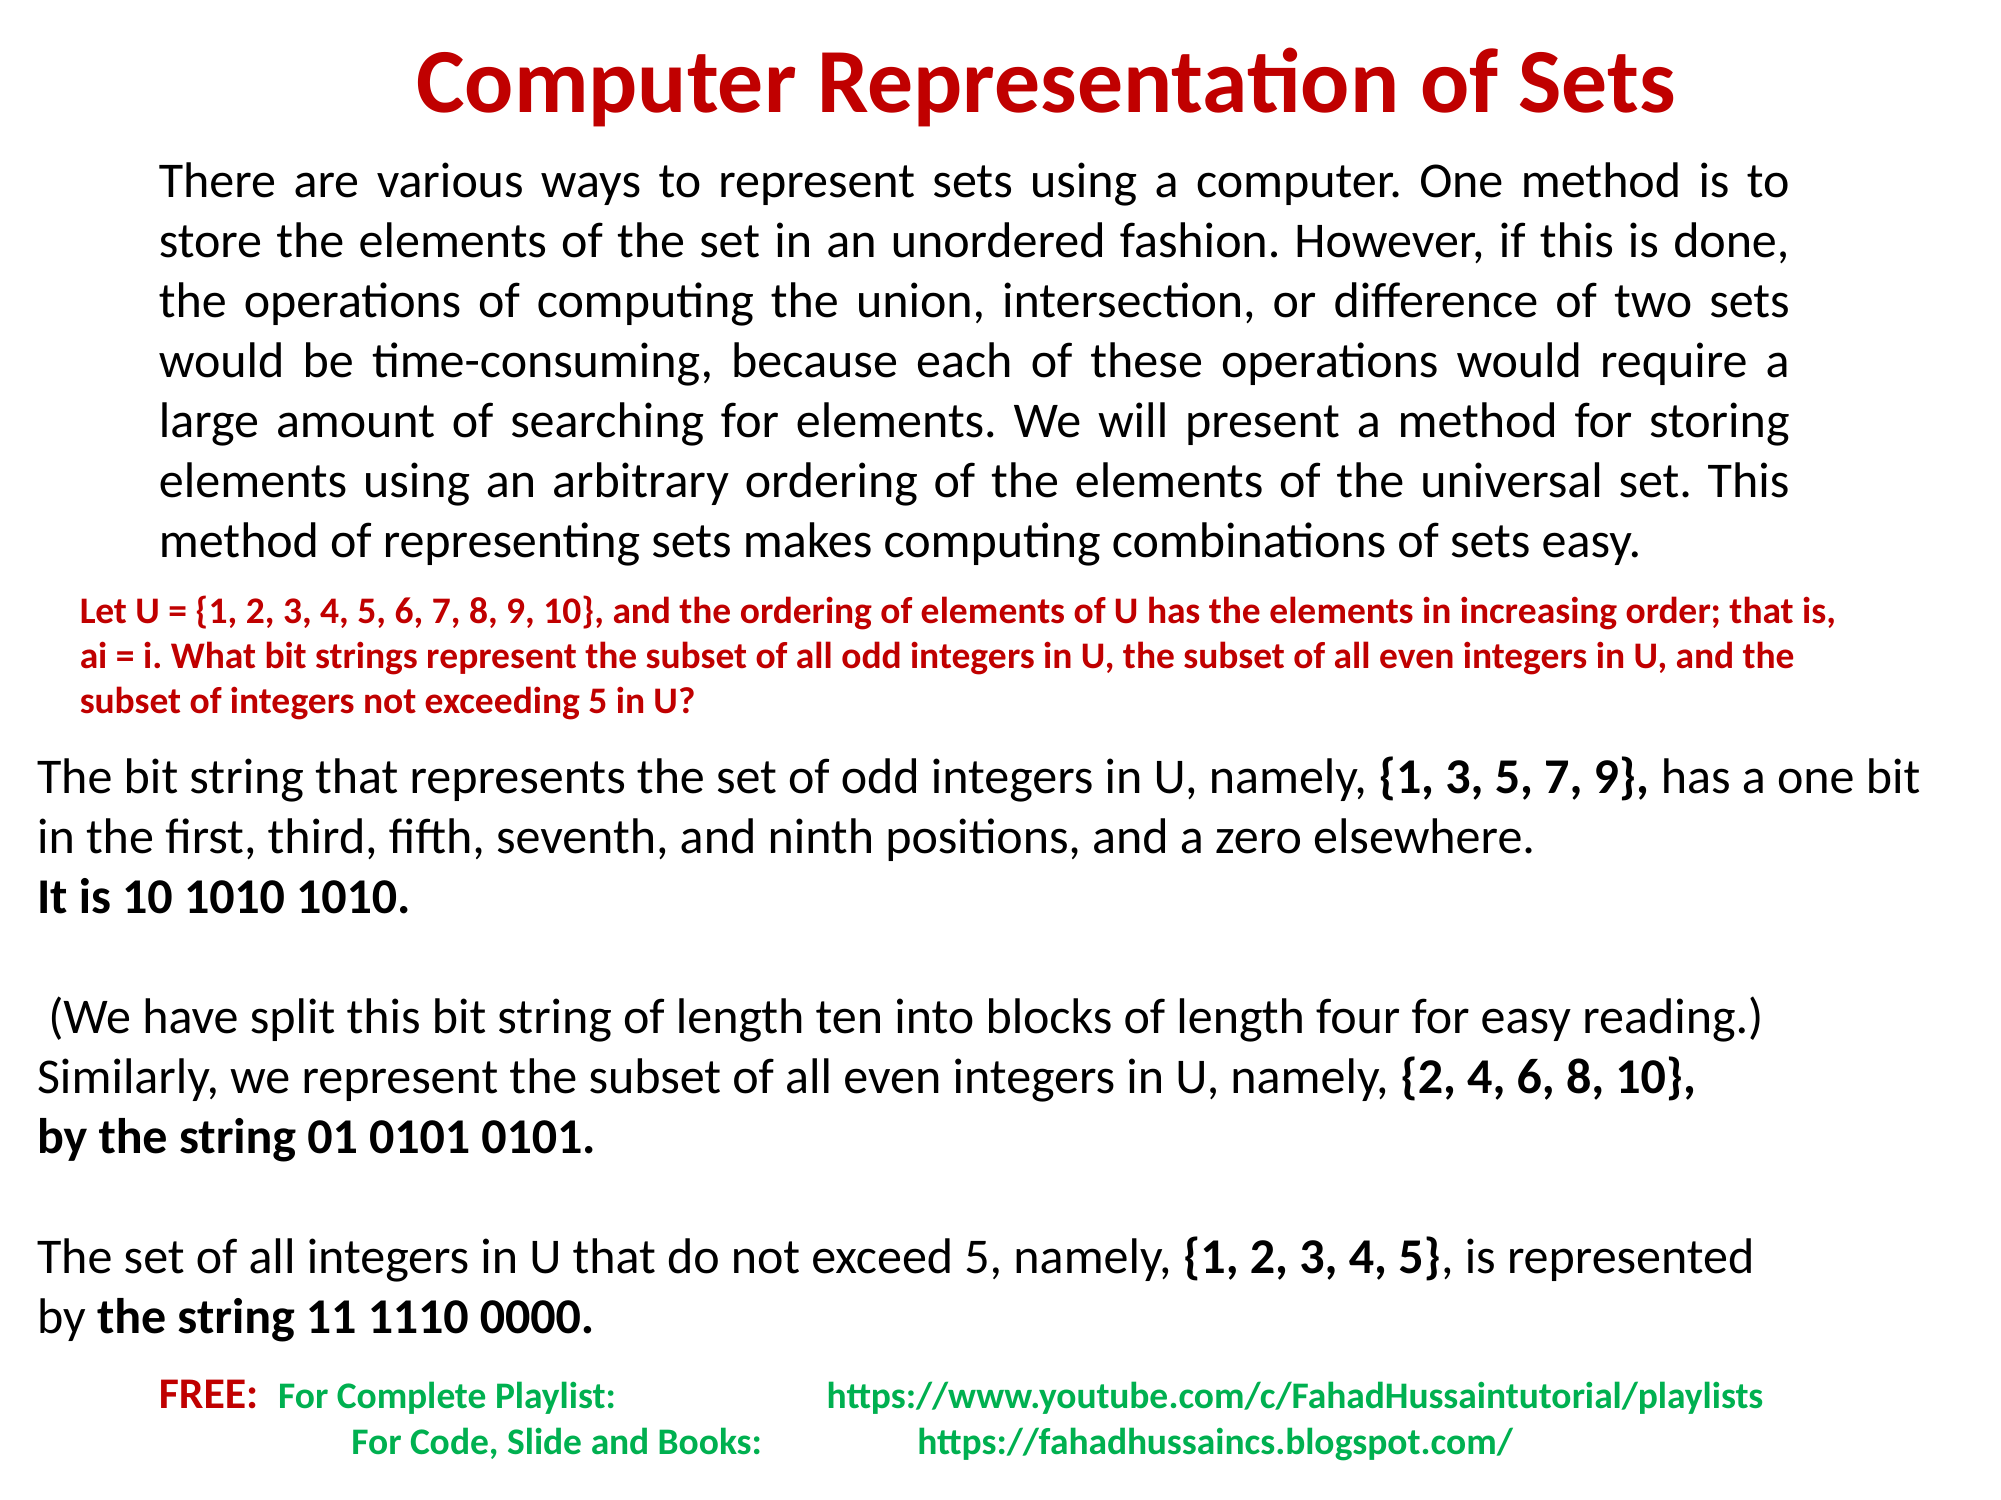

Computer Representation of Sets
There are various ways to represent sets using a computer. One method is to store the elements of the set in an unordered fashion. However, if this is done, the operations of computing the union, intersection, or difference of two sets would be time-consuming, because each of these operations would require a large amount of searching for elements. We will present a method for storing elements using an arbitrary ordering of the elements of the universal set. This method of representing sets makes computing combinations of sets easy.
Let U = {1, 2, 3, 4, 5, 6, 7, 8, 9, 10}, and the ordering of elements of U has the elements in increasing order; that is,
ai = i. What bit strings represent the subset of all odd integers in U, the subset of all even integers in U, and the subset of integers not exceeding 5 in U?
The bit string that represents the set of odd integers in U, namely, {1, 3, 5, 7, 9}, has a one bit in the first, third, fifth, seventh, and ninth positions, and a zero elsewhere.
It is 10 1010 1010.

 (We have split this bit string of length ten into blocks of length four for easy reading.)
Similarly, we represent the subset of all even integers in U, namely, {2, 4, 6, 8, 10},
by the string 01 0101 0101.

The set of all integers in U that do not exceed 5, namely, {1, 2, 3, 4, 5}, is represented
by the string 11 1110 0000.
FREE:  For Complete Playlist: 	        https://www.youtube.com/c/FahadHussaintutorial/playlists
	     For Code, Slide and Books:	 https://fahadhussaincs.blogspot.com/